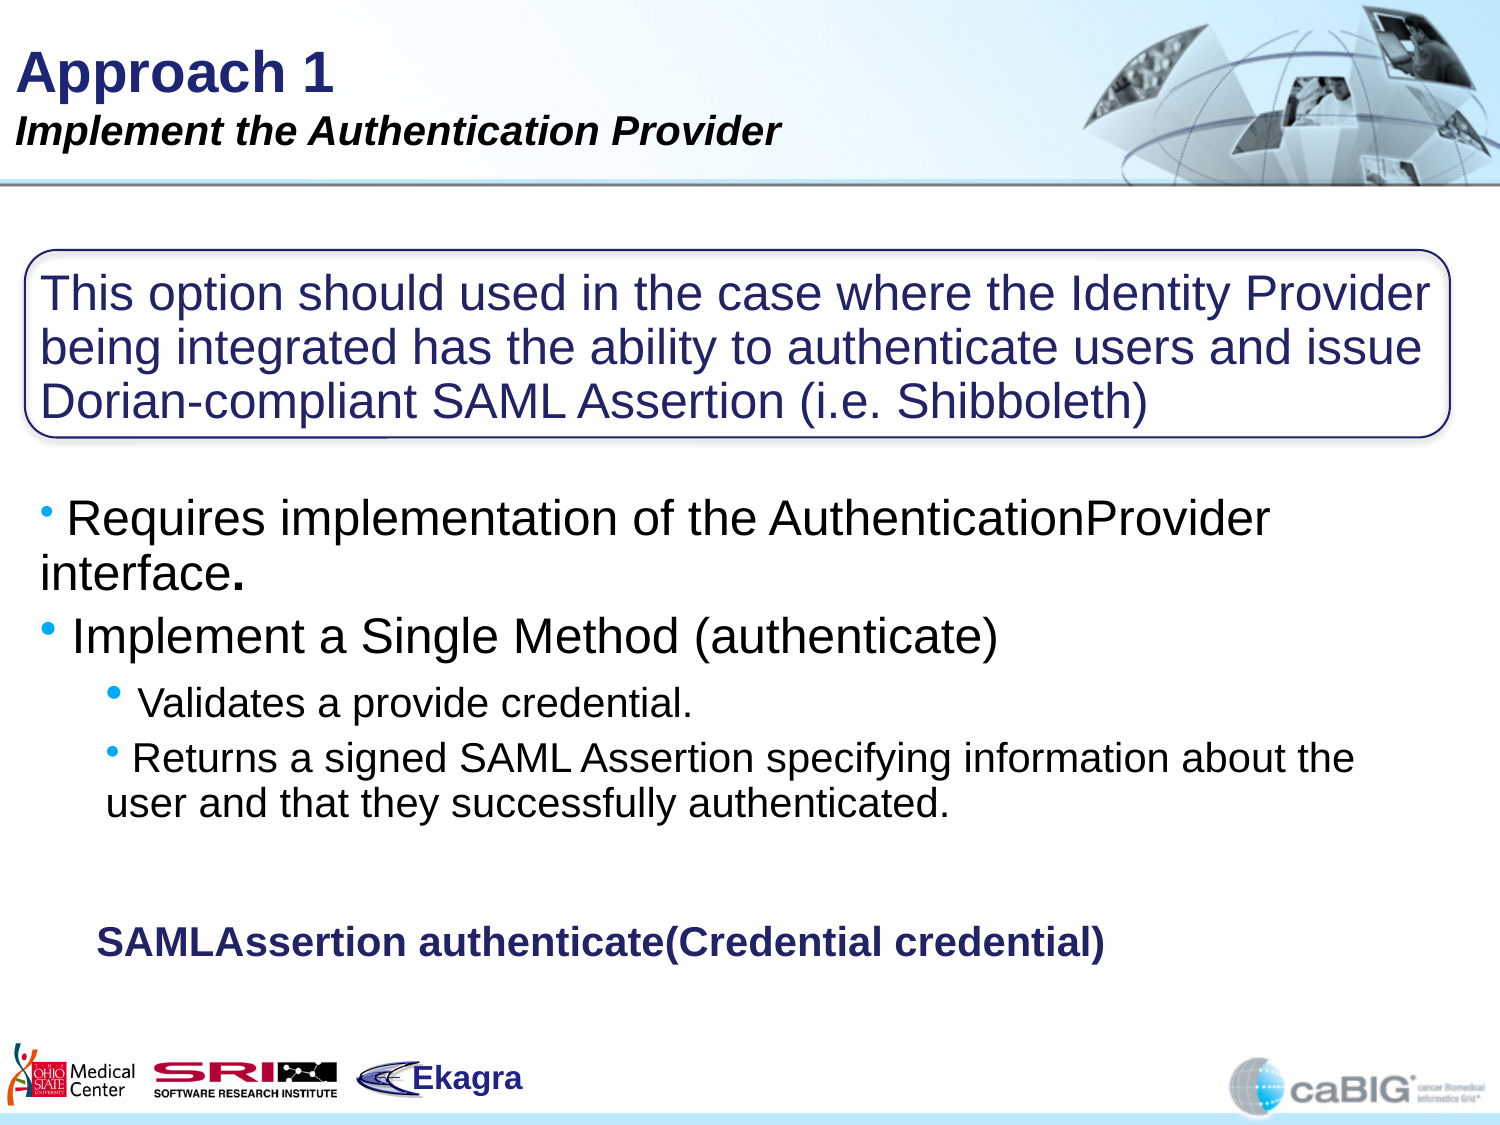

# Approach 1 Implement the Authentication Provider

This option should used in the case where the Identity Provider being integrated has the ability to authenticate users and issue Dorian-compliant SAML Assertion (i.e. Shibboleth)

 Requires implementation of the AuthenticationProvider interface.
 Implement a Single Method (authenticate)
 Validates a provide credential.
 Returns a signed SAML Assertion specifying information about the user and that they successfully authenticated.

	SAMLAssertion authenticate(Credential credential)